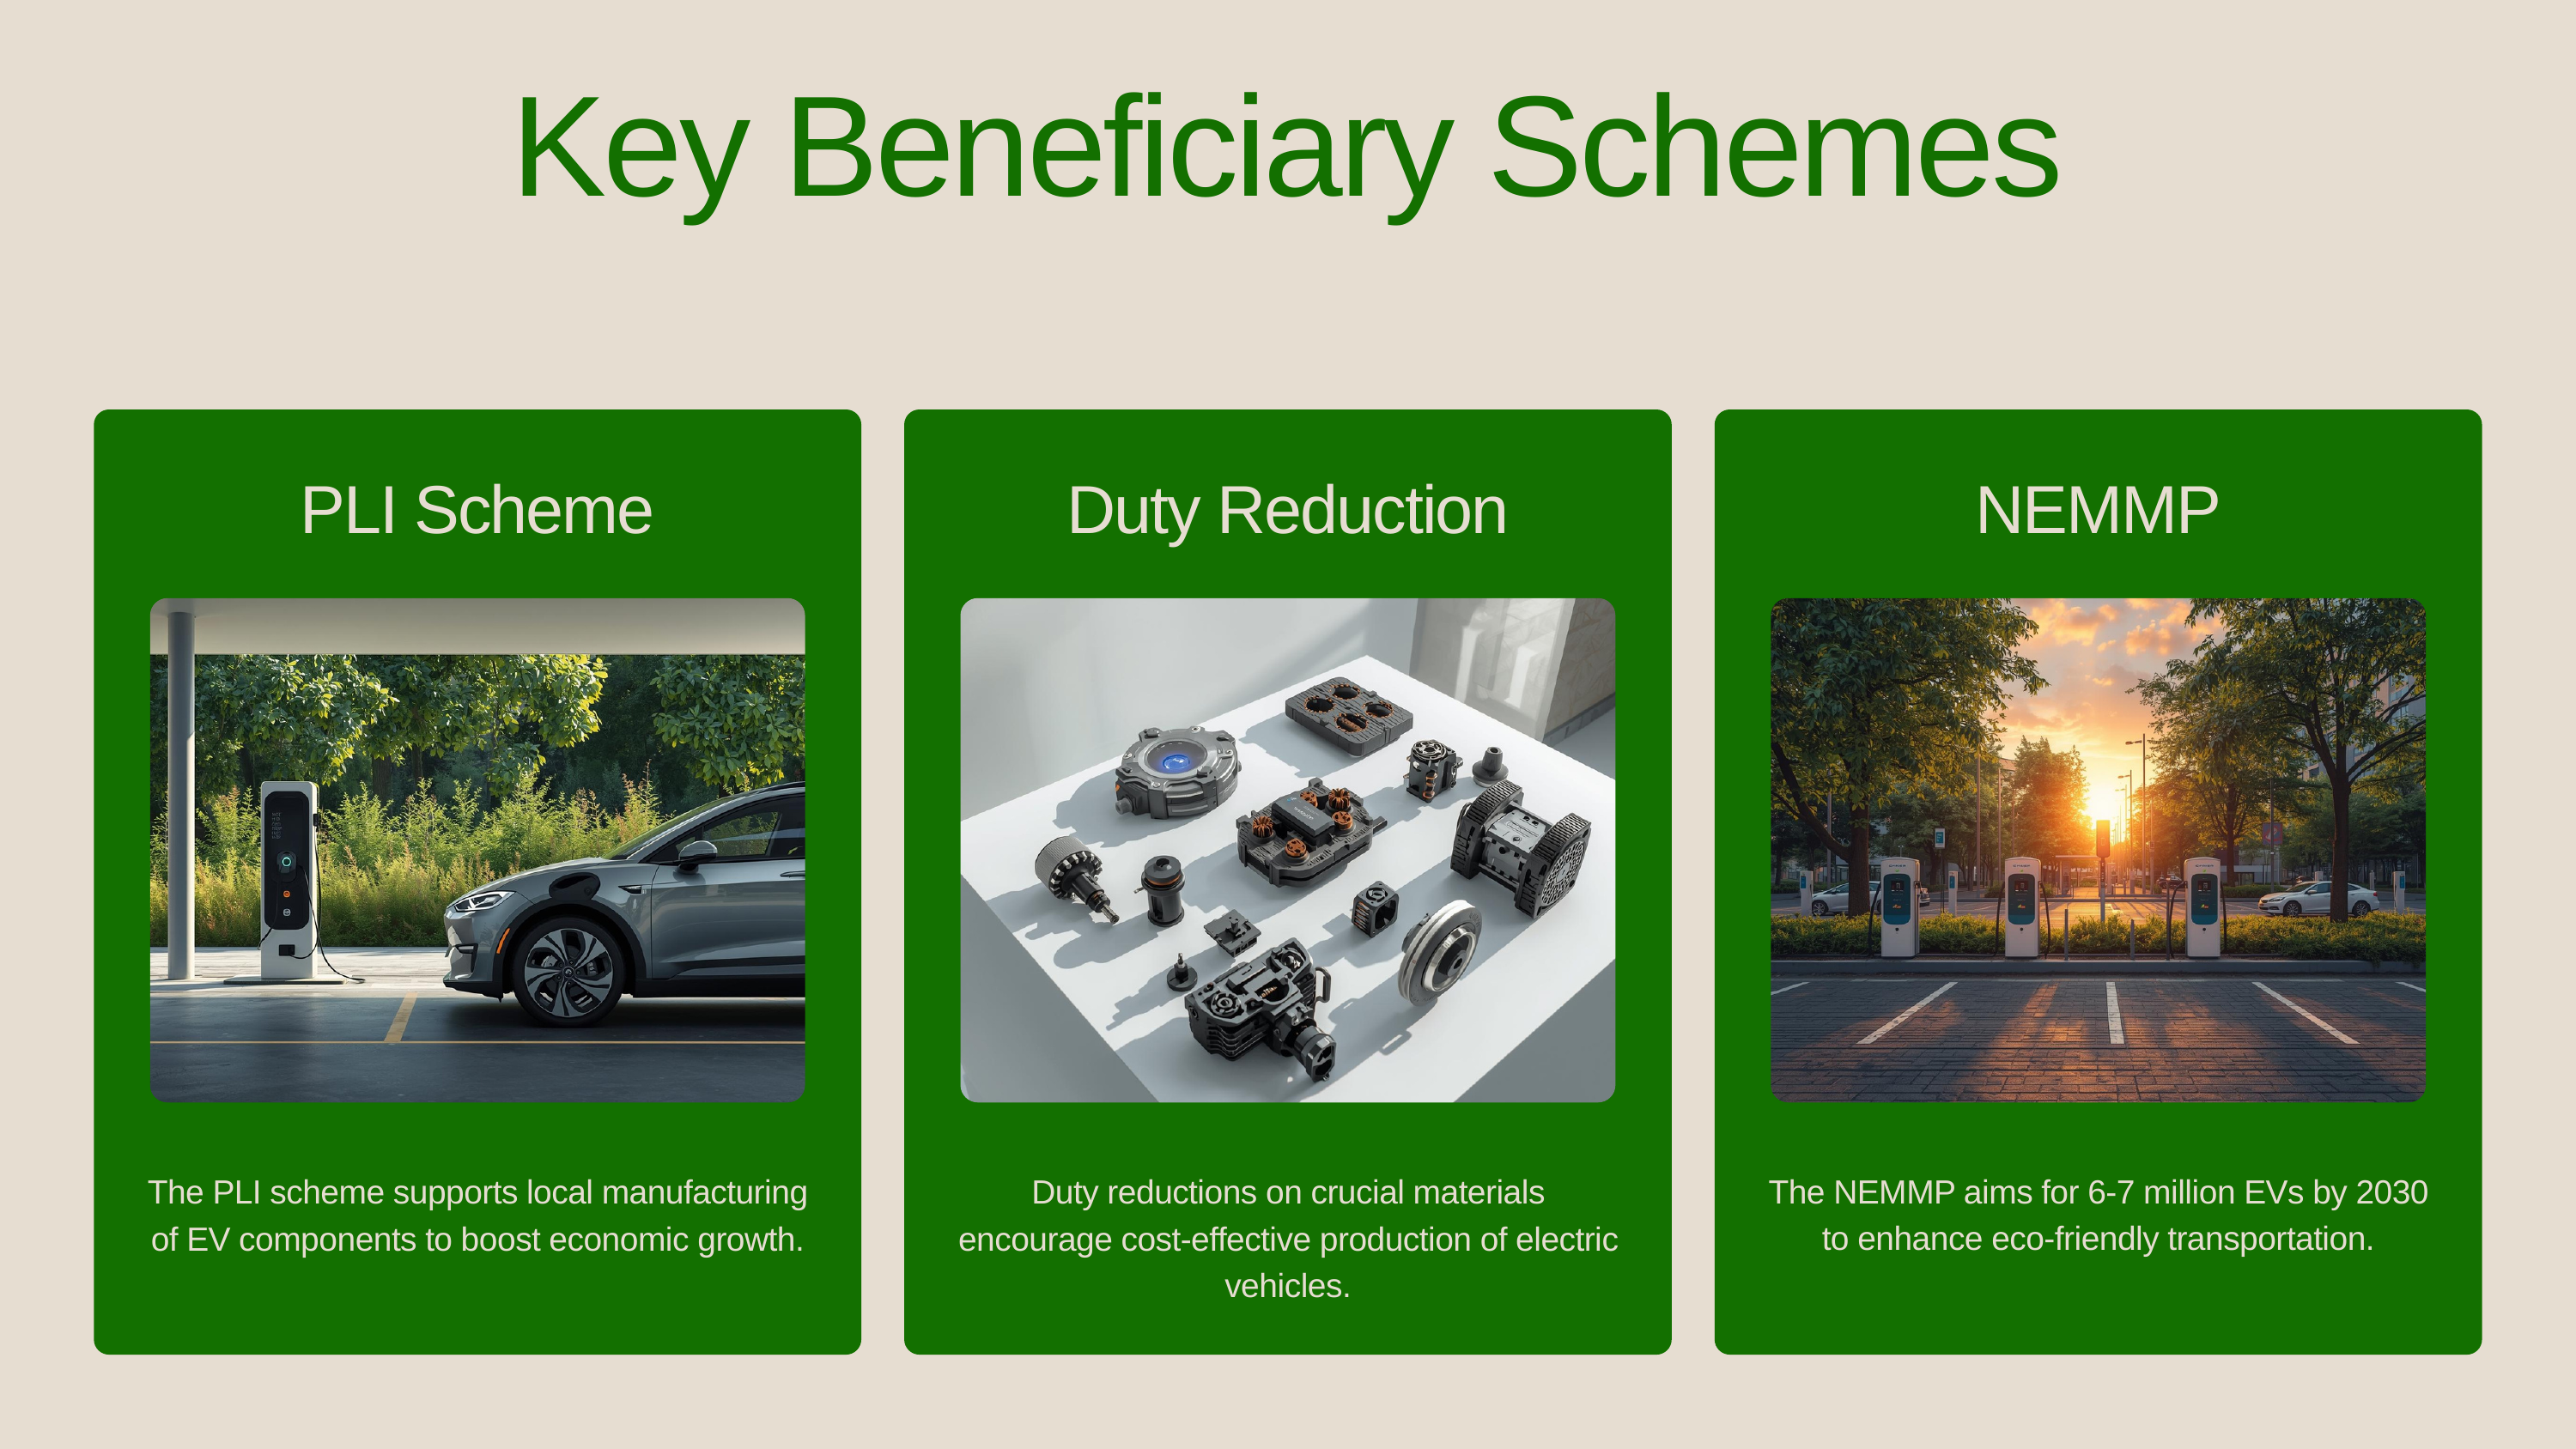

Key Beneficiary Schemes

PLI Scheme
Duty Reduction
NEMMP

The NEMMP aims for 6-7 million EVs by 2030 to enhance eco-friendly transportation.
The PLI scheme supports local manufacturing of EV components to boost economic growth.
Duty reductions on crucial materials encourage cost-effective production of electric vehicles.